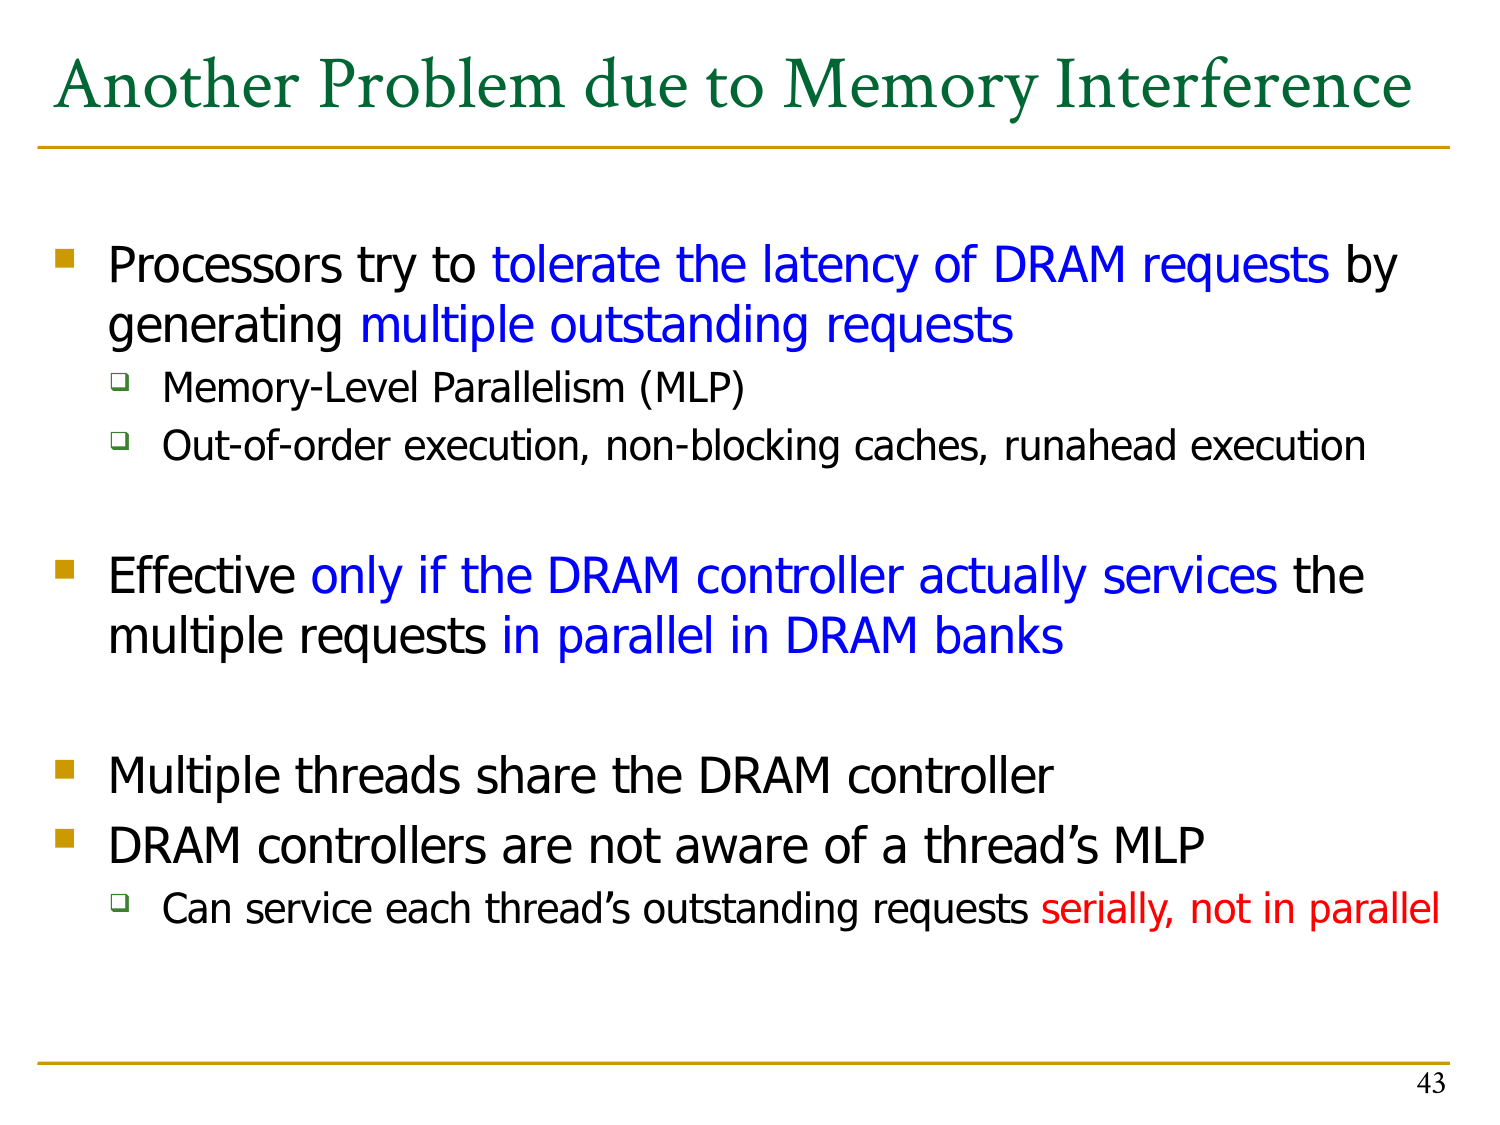

# Another Problem due to Memory Interference
Processors try to tolerate the latency of DRAM requests by generating multiple outstanding requests
Memory-Level Parallelism (MLP)
Out-of-order execution, non-blocking caches, runahead execution

Effective only if the DRAM controller actually services the multiple requests in parallel in DRAM banks

Multiple threads share the DRAM controller
DRAM controllers are not aware of a thread’s MLP
Can service each thread’s outstanding requests serially, not in parallel

43